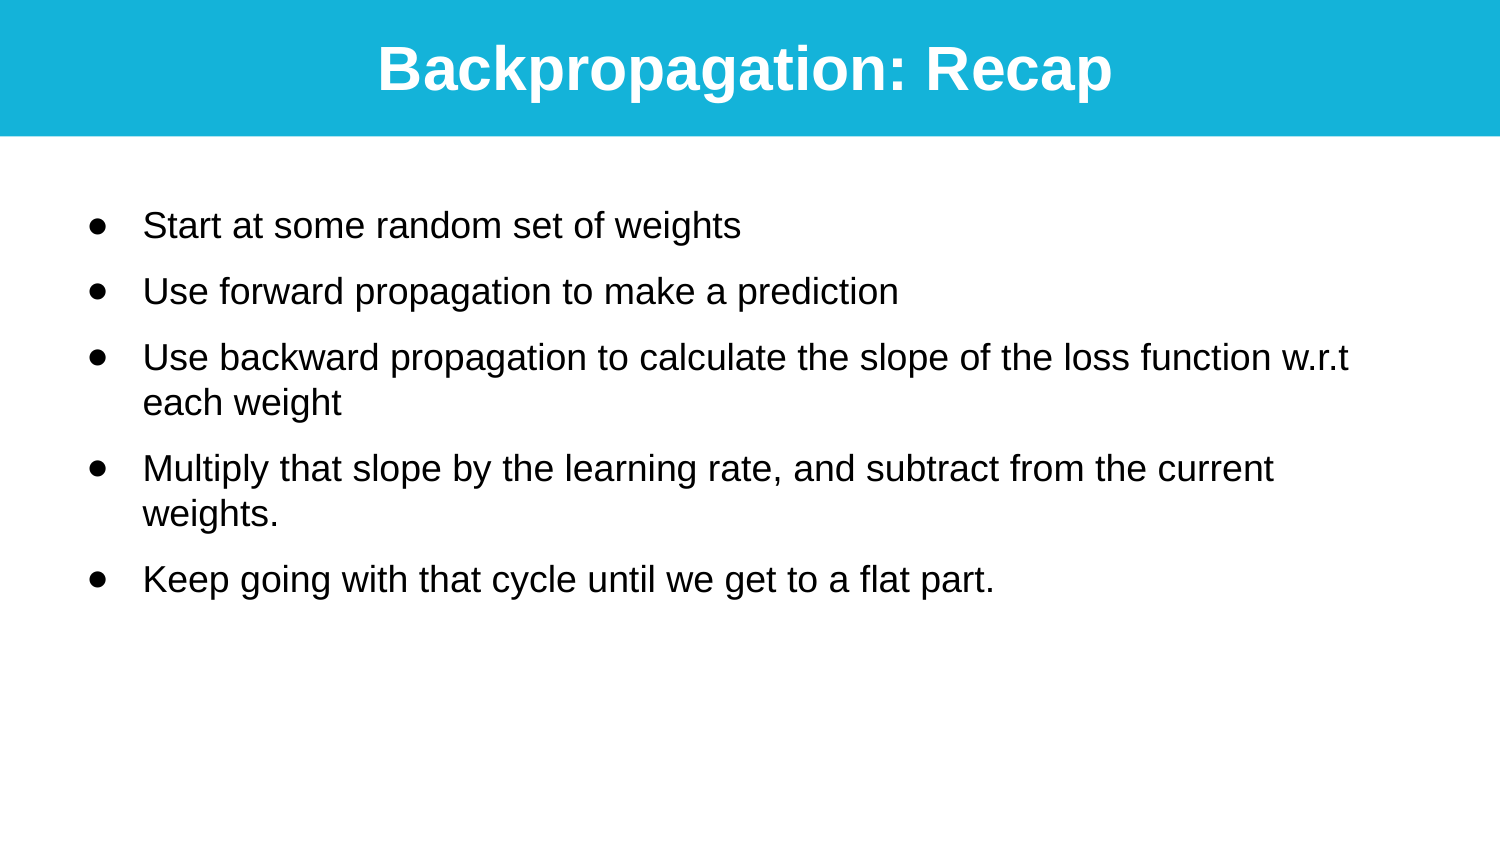

Backpropagation: Recap
Start at some random set of weights
Use forward propagation to make a prediction
Use backward propagation to calculate the slope of the loss function w.r.t each weight
Multiply that slope by the learning rate, and subtract from the current weights.
Keep going with that cycle until we get to a flat part.